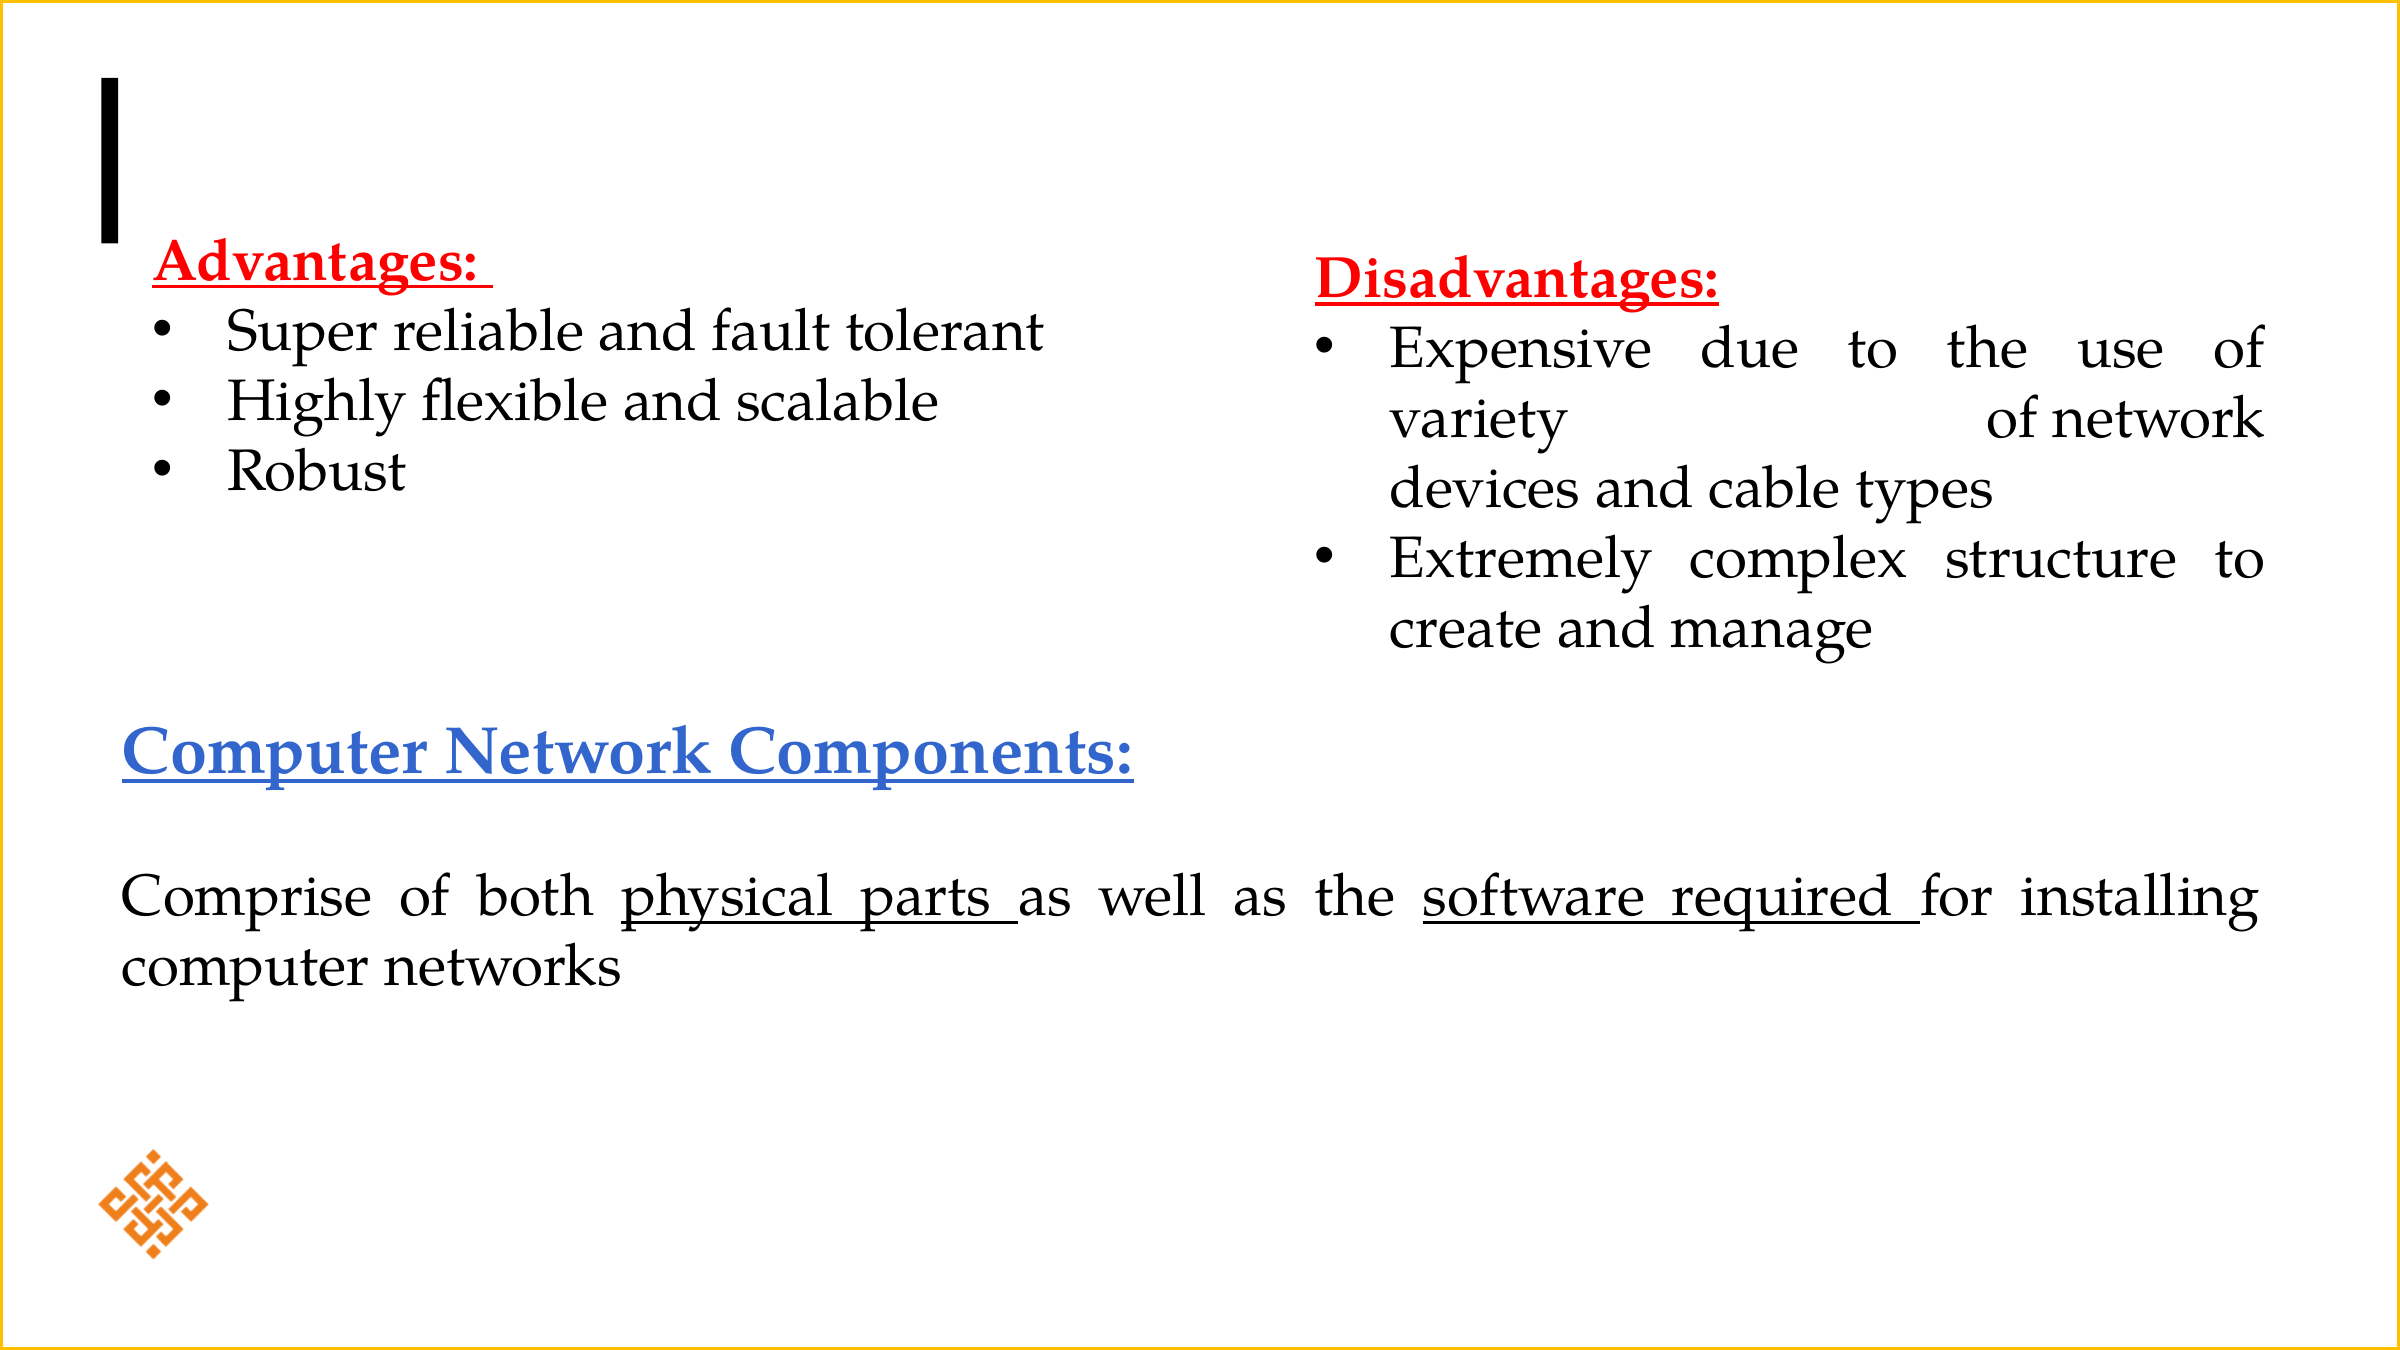

Advantages:
Super reliable and fault tolerant
Highly flexible and scalable
Robust

Disadvantages:
Expensive due to the use of variety of network devices and cable types
Extremely complex structure to create and manage
Computer Network Components:

Comprise of both physical parts as well as the software required for installing computer networks